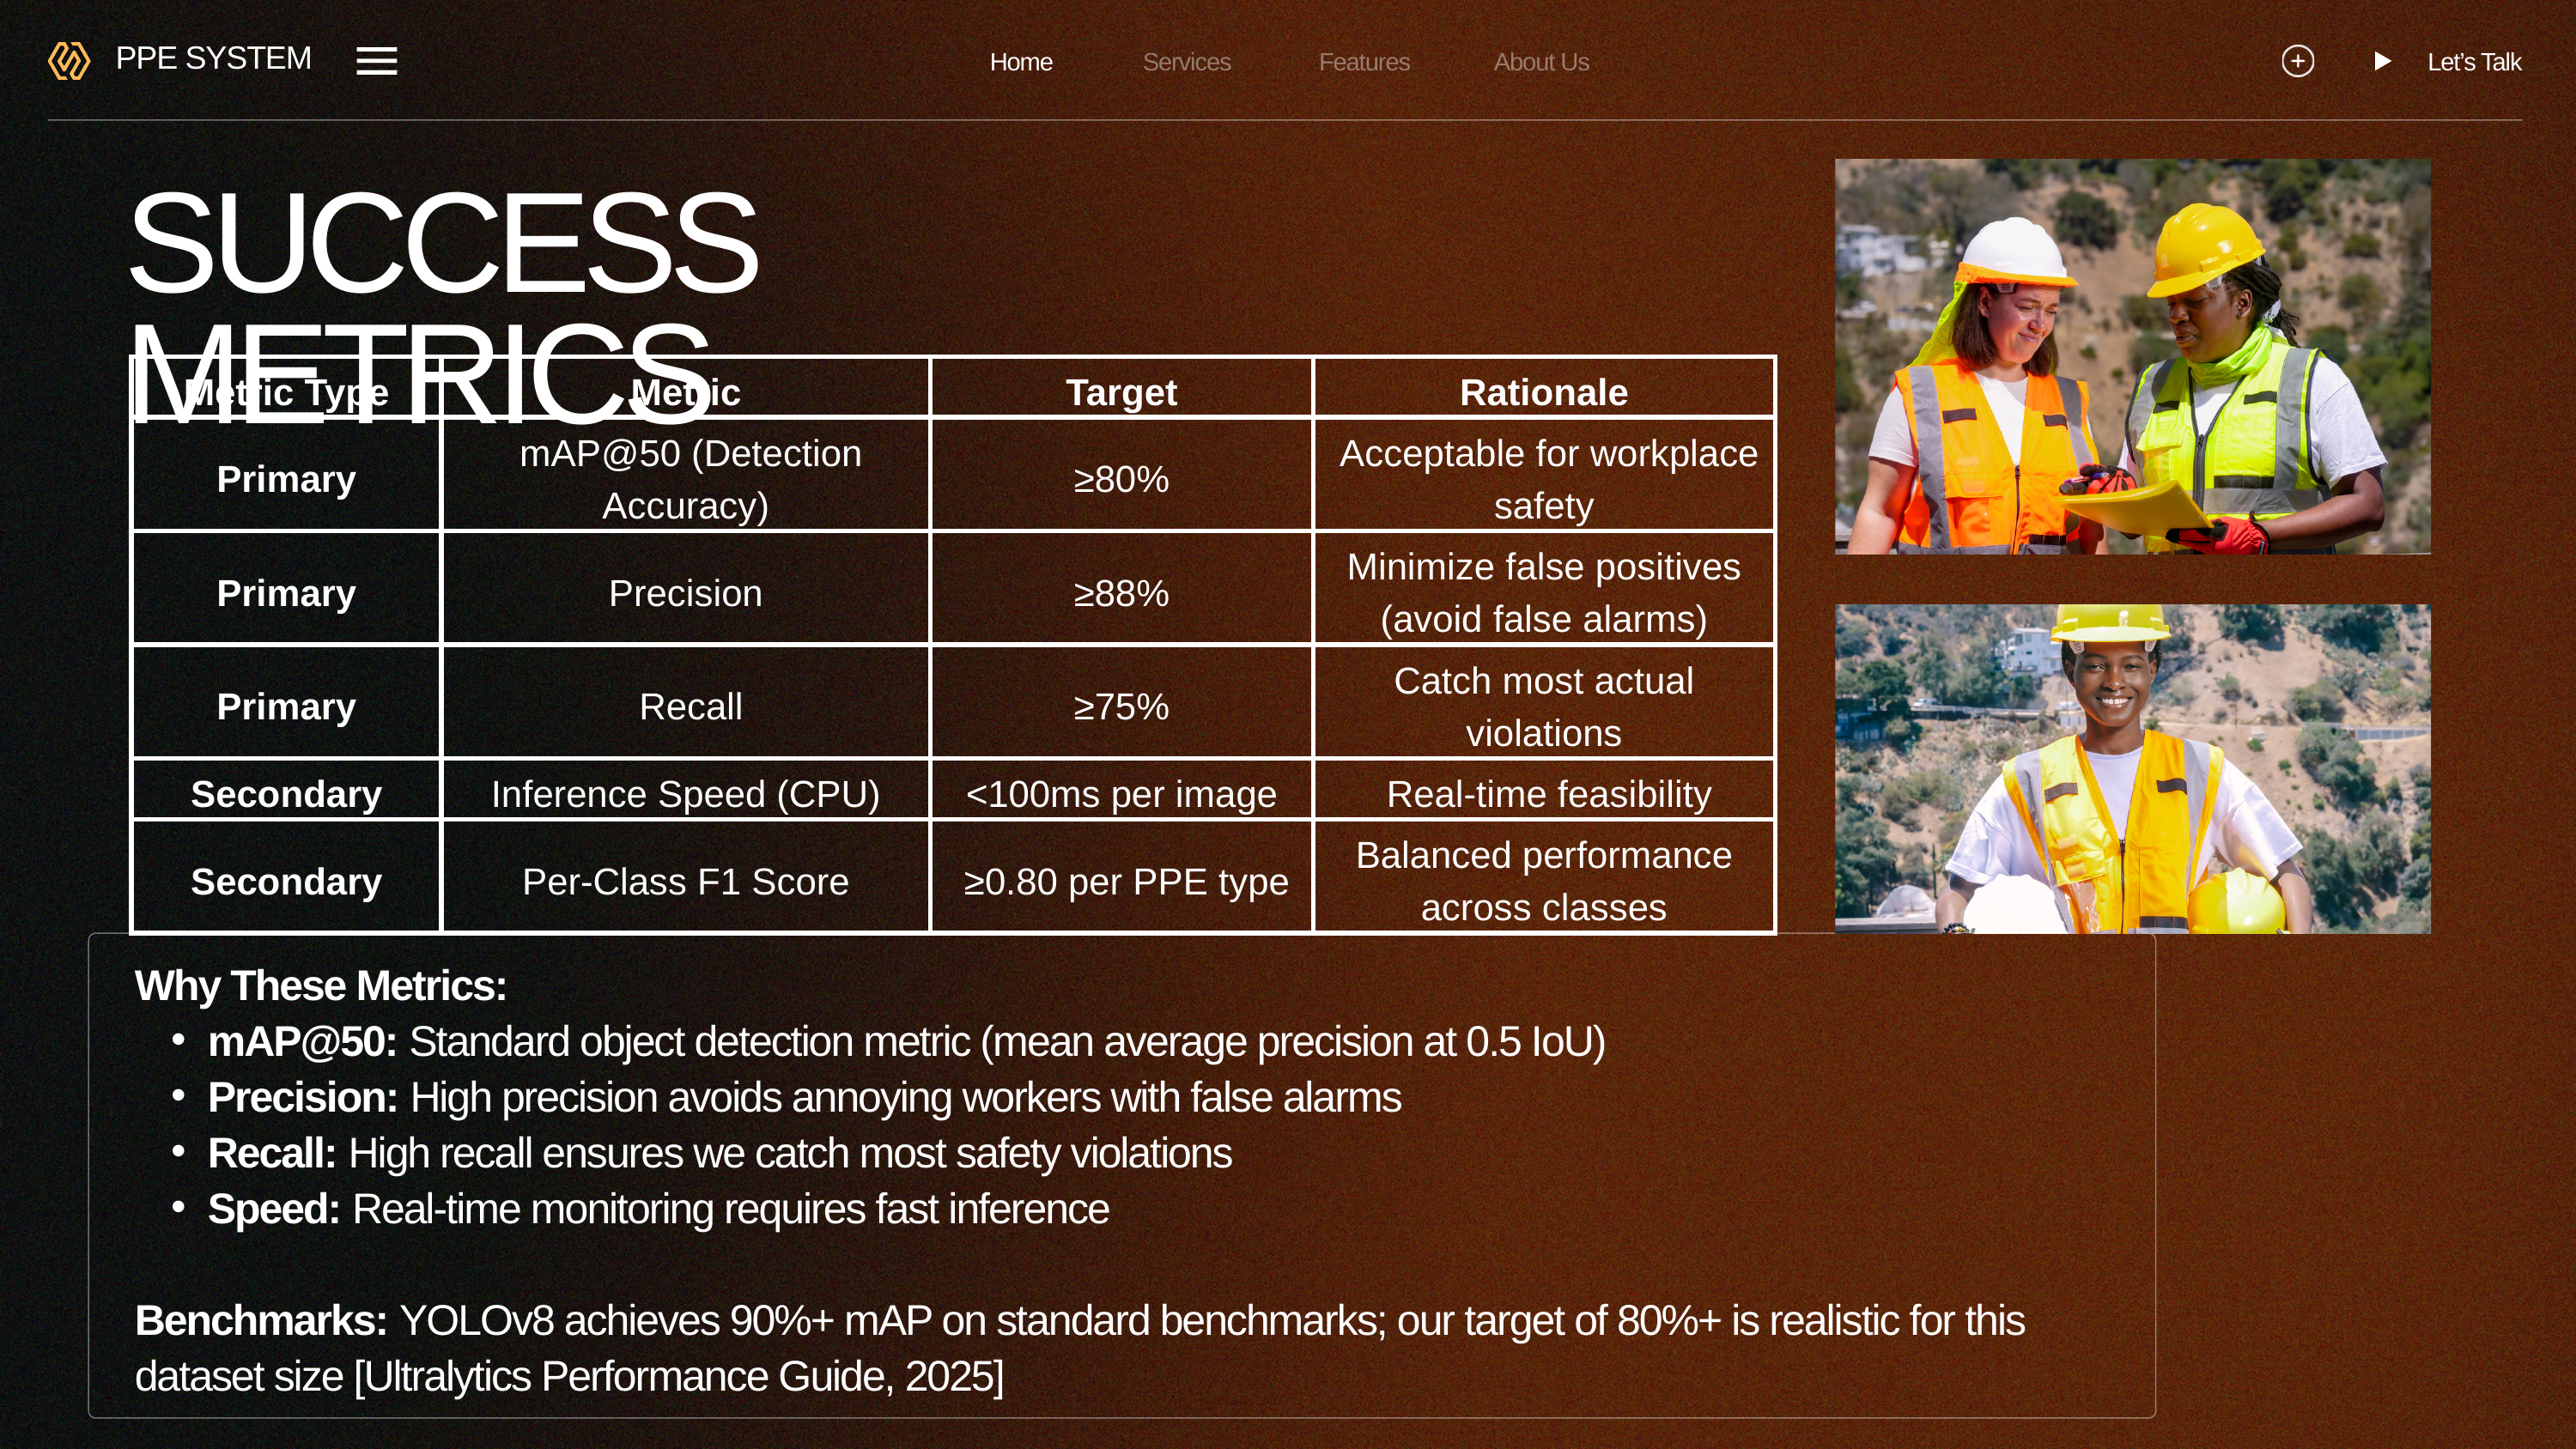

Home
Services
Features
About Us
Let’s Talk

PPE SYSTEM

SUCCESS METRICS
| Metric Type | Metric | Target | Rationale |
| --- | --- | --- | --- |
| Primary | mAP@50 (Detection Accuracy) | ≥80% | Acceptable for workplace safety |
| Primary | Precision | ≥88% | Minimize false positives (avoid false alarms) |
| Primary | Recall | ≥75% | Catch most actual violations |
| Secondary | Inference Speed (CPU) | <100ms per image | Real-time feasibility |
| Secondary | Per-Class F1 Score | ≥0.80 per PPE type | Balanced performance across classes |

Why These Metrics:
mAP@50: Standard object detection metric (mean average precision at 0.5 IoU)
Precision: High precision avoids annoying workers with false alarms
Recall: High recall ensures we catch most safety violations
Speed: Real-time monitoring requires fast inference

Benchmarks: YOLOv8 achieves 90%+ mAP on standard benchmarks; our target of 80%+ is realistic for this dataset size [Ultralytics Performance Guide, 2025]